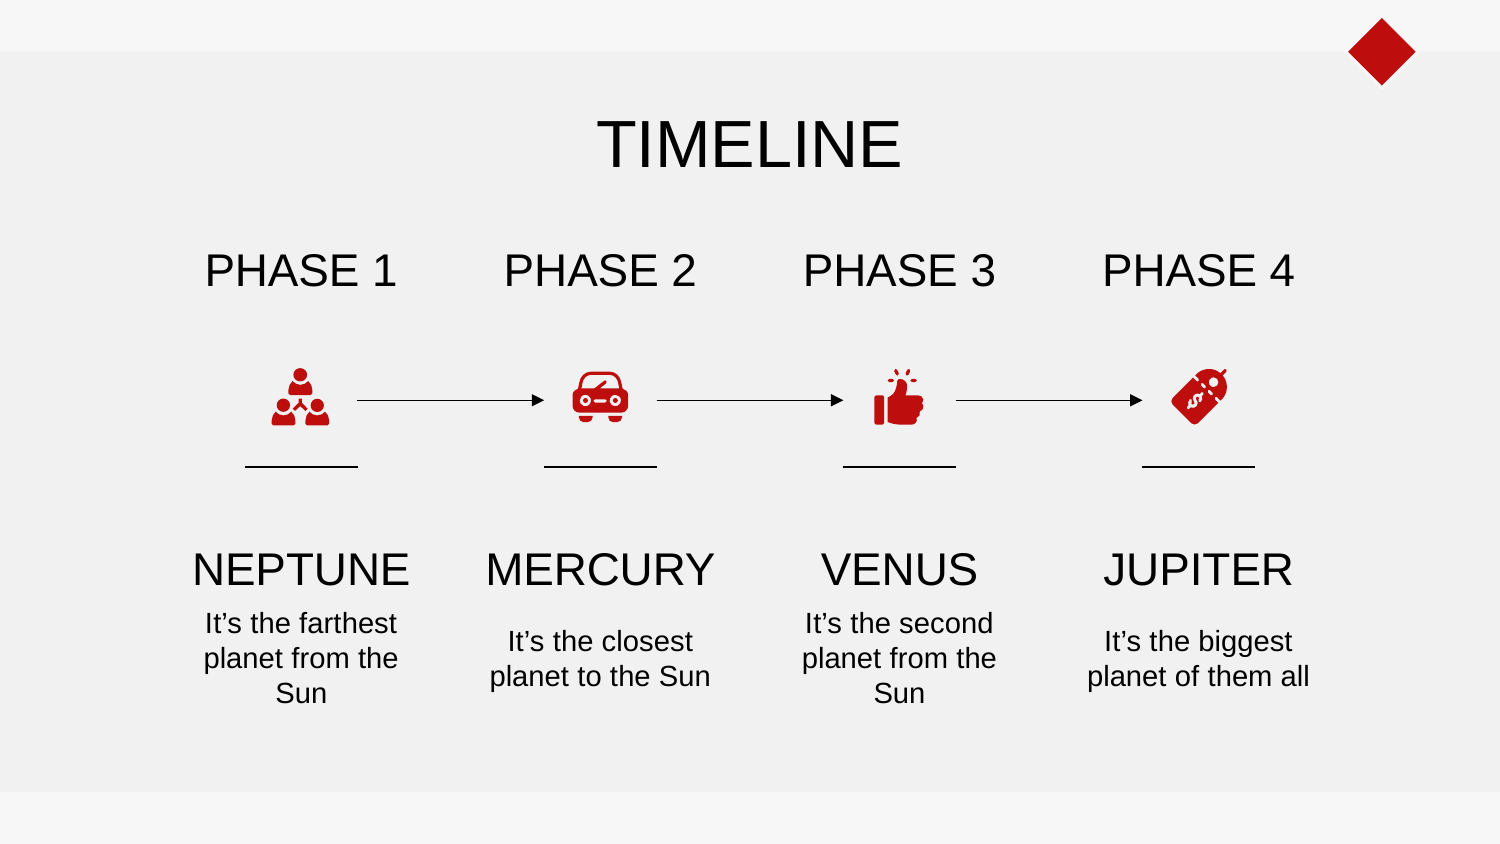

# TIMELINE
PHASE 1
PHASE 3
PHASE 4
PHASE 2

NEPTUNE
VENUS
JUPITER
MERCURY
It’s the farthest planet from the Sun
It’s the second planet from the Sun
It’s the closest planet to the Sun
It’s the biggest planet of them all